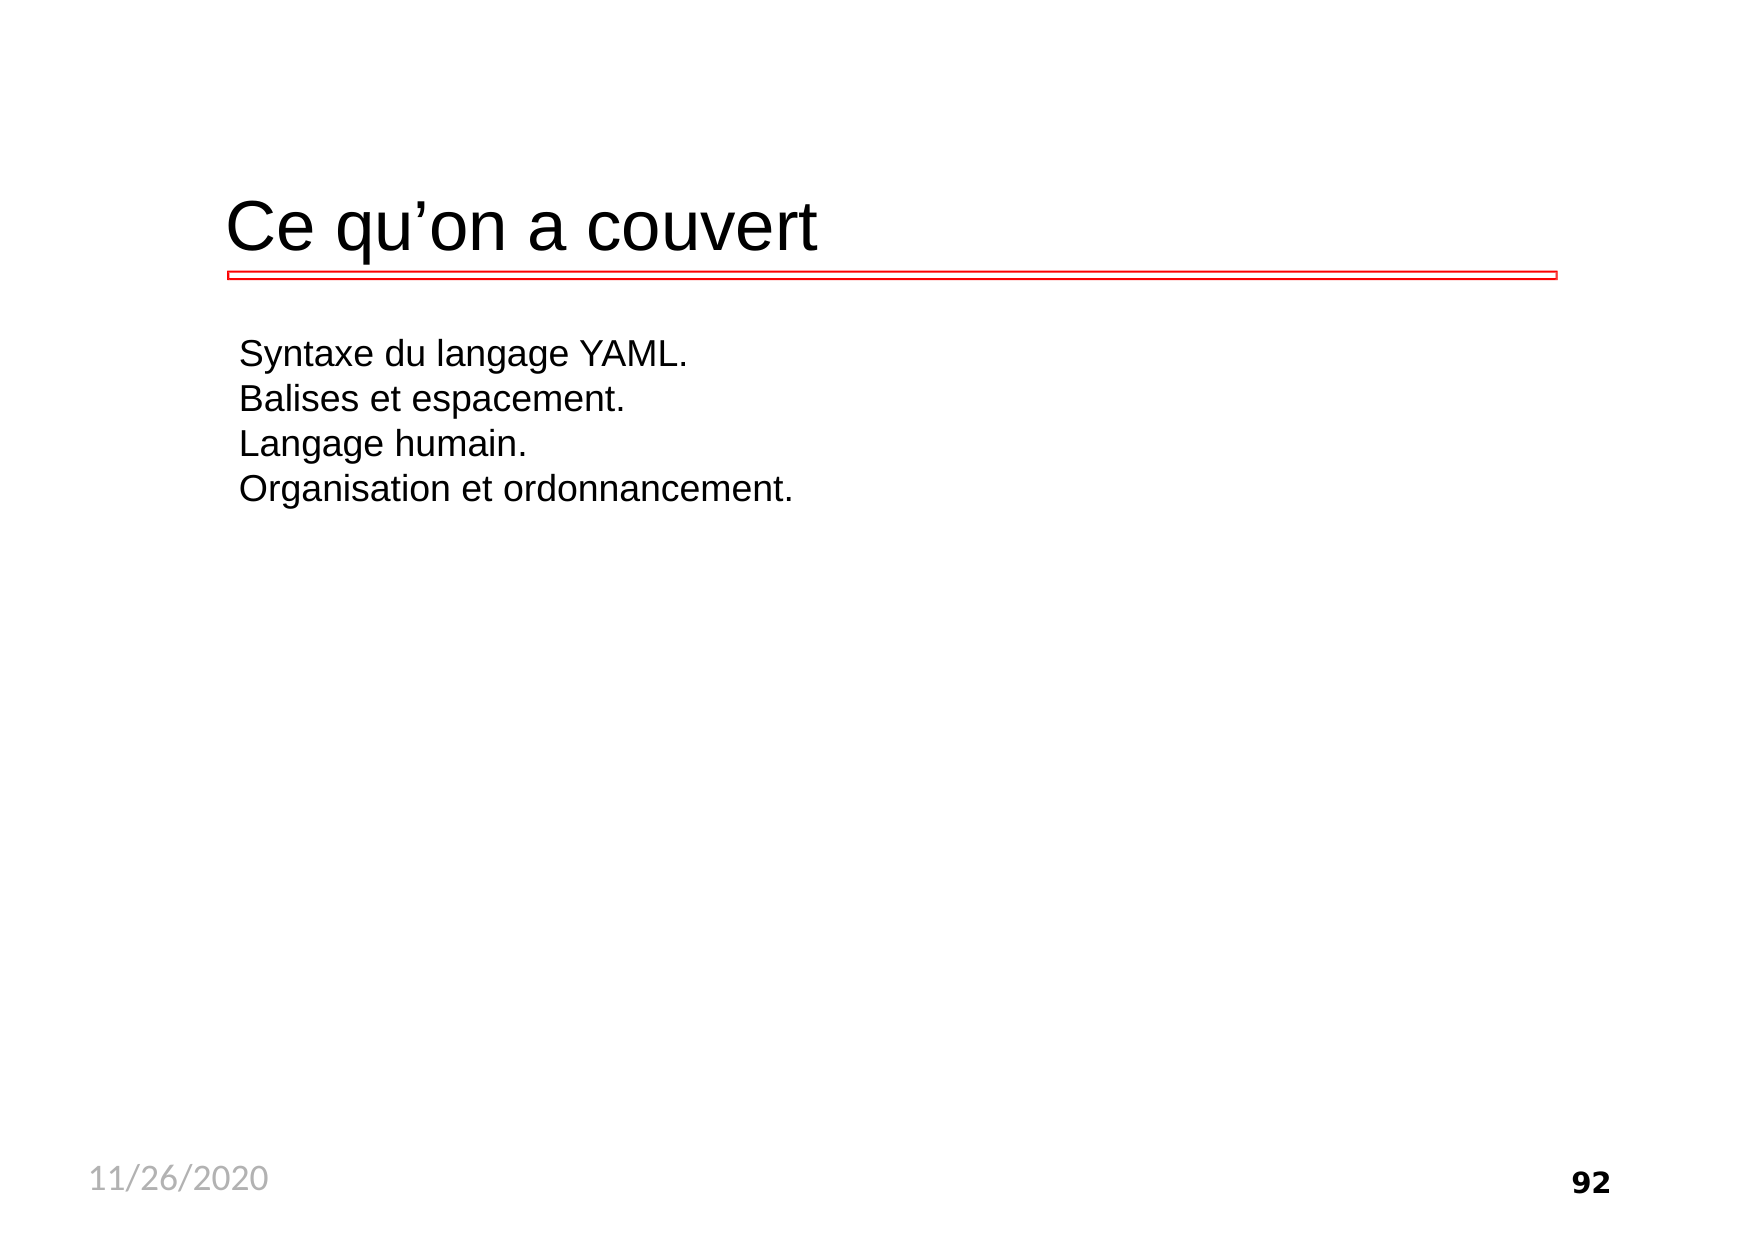

# Ce qu’on a couvert
Syntaxe du langage YAML.
Balises et espacement.
Langage humain.
Organisation et ordonnancement.
11/26/2020
92